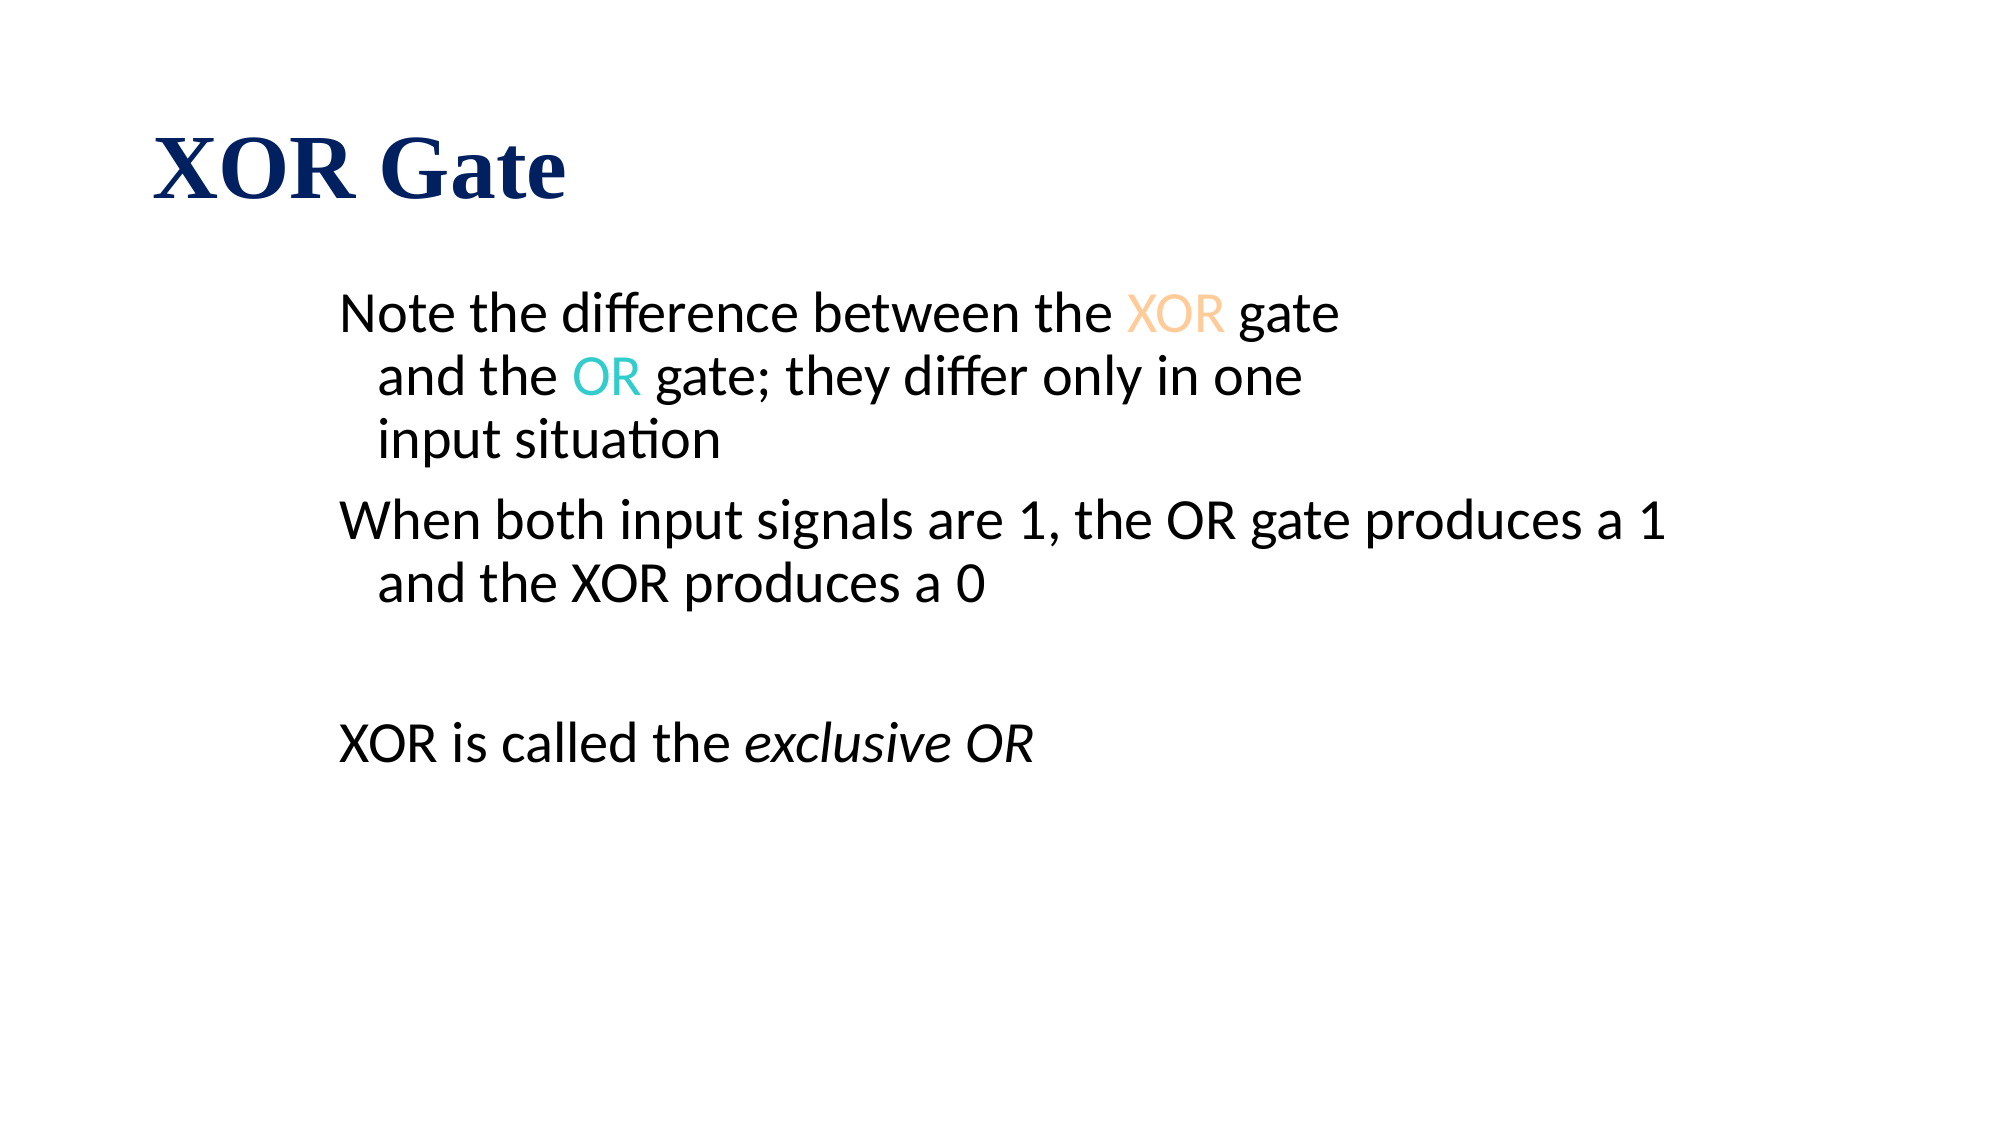

# XOR Gate
Note the difference between the XOR gate
and the OR gate; they differ only in one
input situation
When both input signals are 1, the OR gate produces a 1 and the XOR produces a 0

XOR is called the exclusive OR